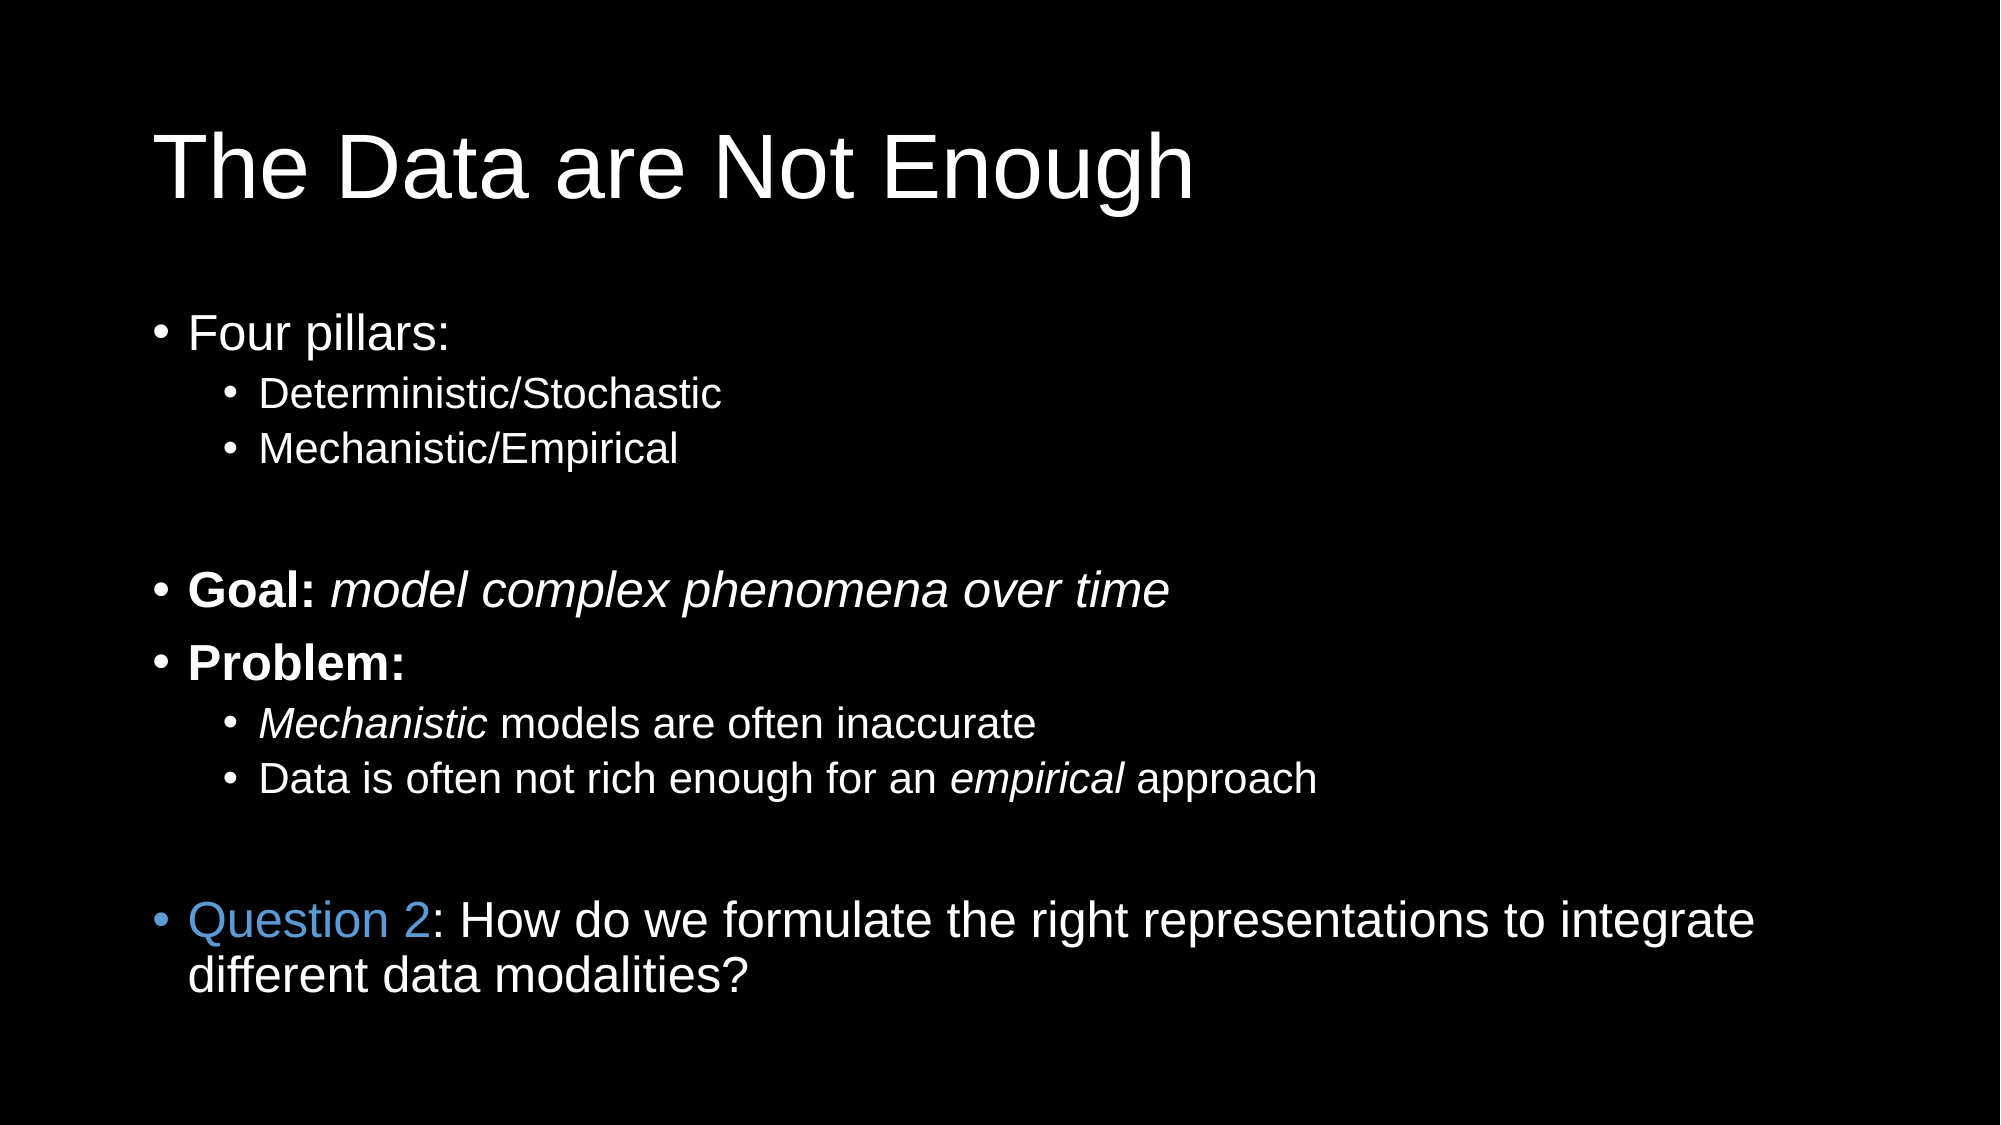

# The Data are Not Enough
Four pillars:
Deterministic/Stochastic
Mechanistic/Empirical

Goal: model complex phenomena over time
Problem:
Mechanistic models are often inaccurate
Data is often not rich enough for an empirical approach

Question 2: How do we formulate the right representations to integrate different data modalities?